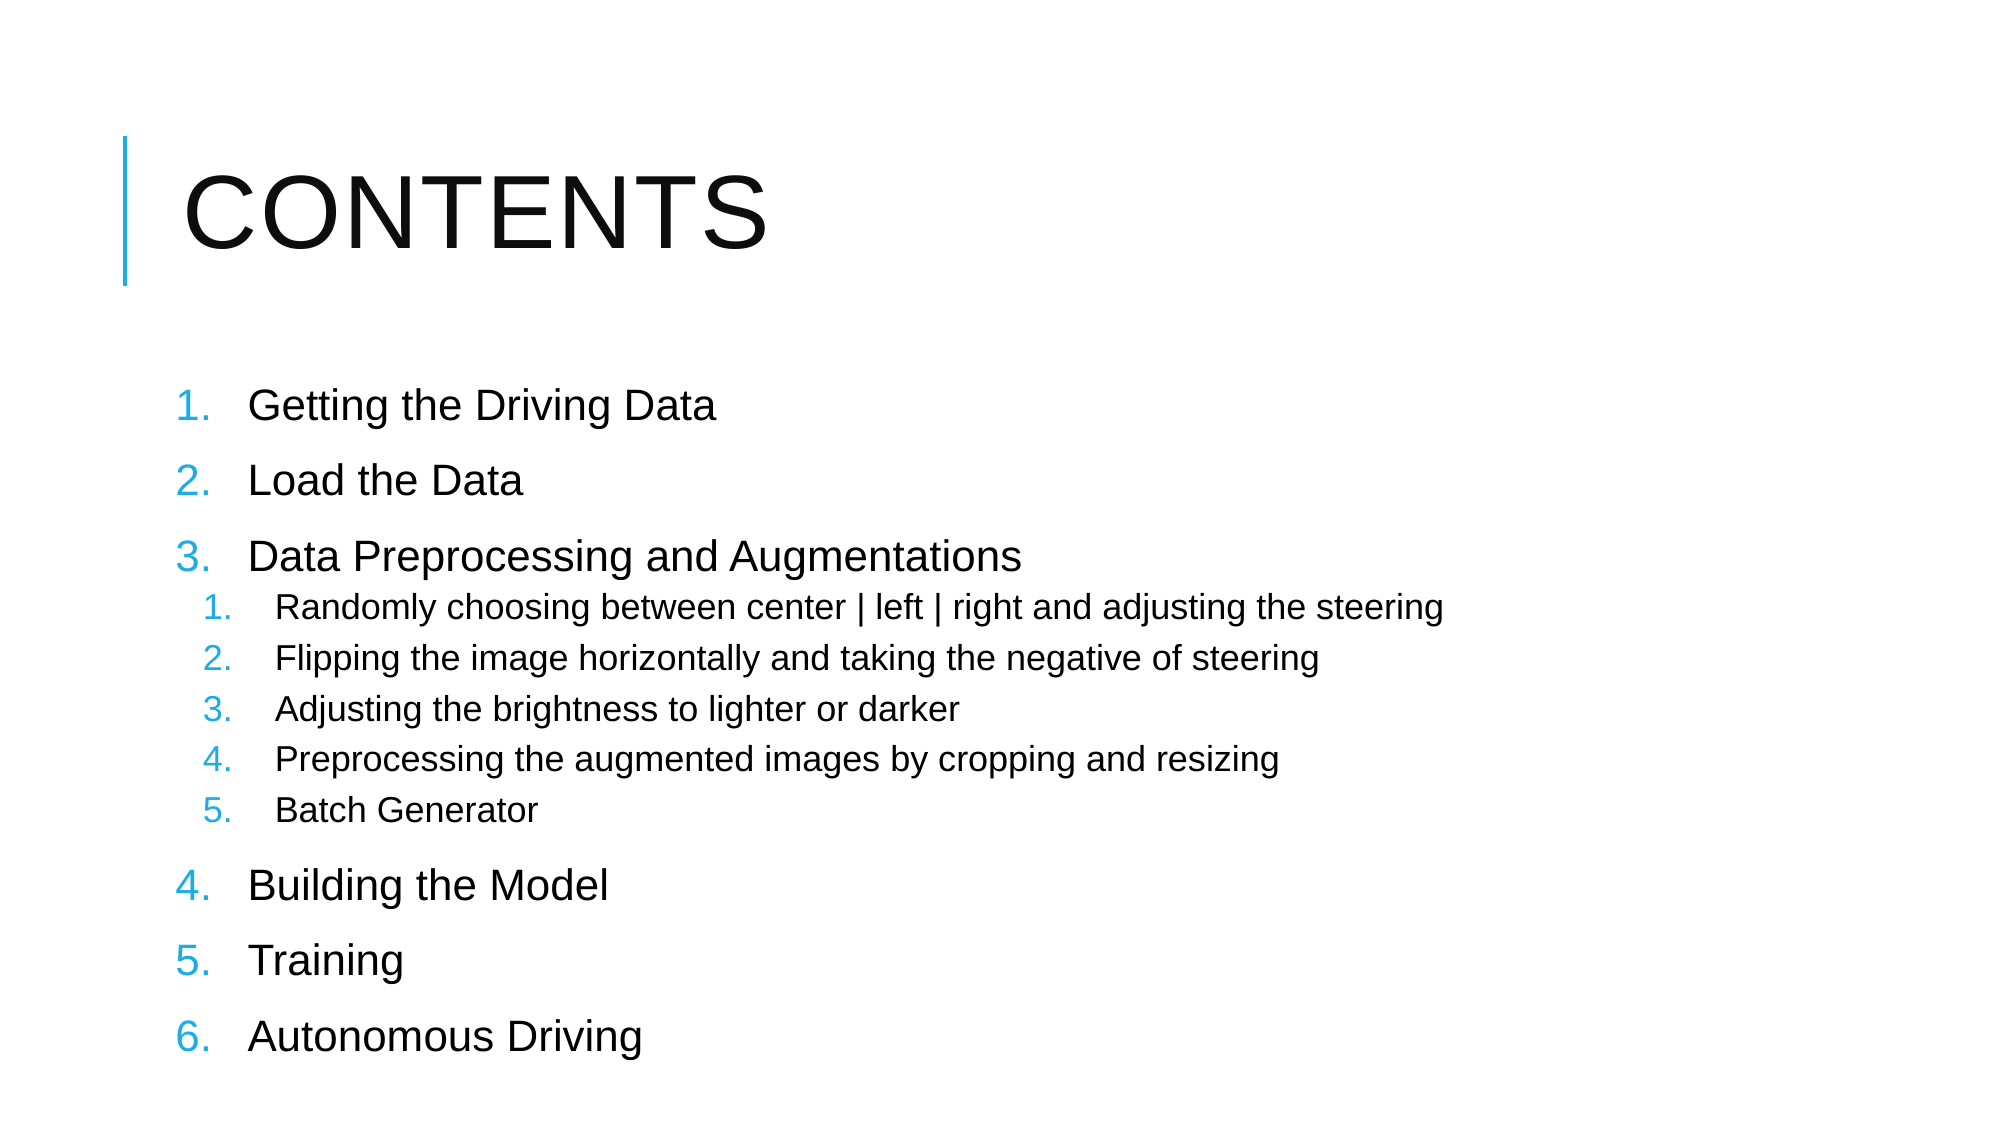

# Contents
Getting the Driving Data
Load the Data
Data Preprocessing and Augmentations
Randomly choosing between center | left | right and adjusting the steering
Flipping the image horizontally and taking the negative of steering
Adjusting the brightness to lighter or darker
Preprocessing the augmented images by cropping and resizing
Batch Generator
Building the Model
Training
Autonomous Driving